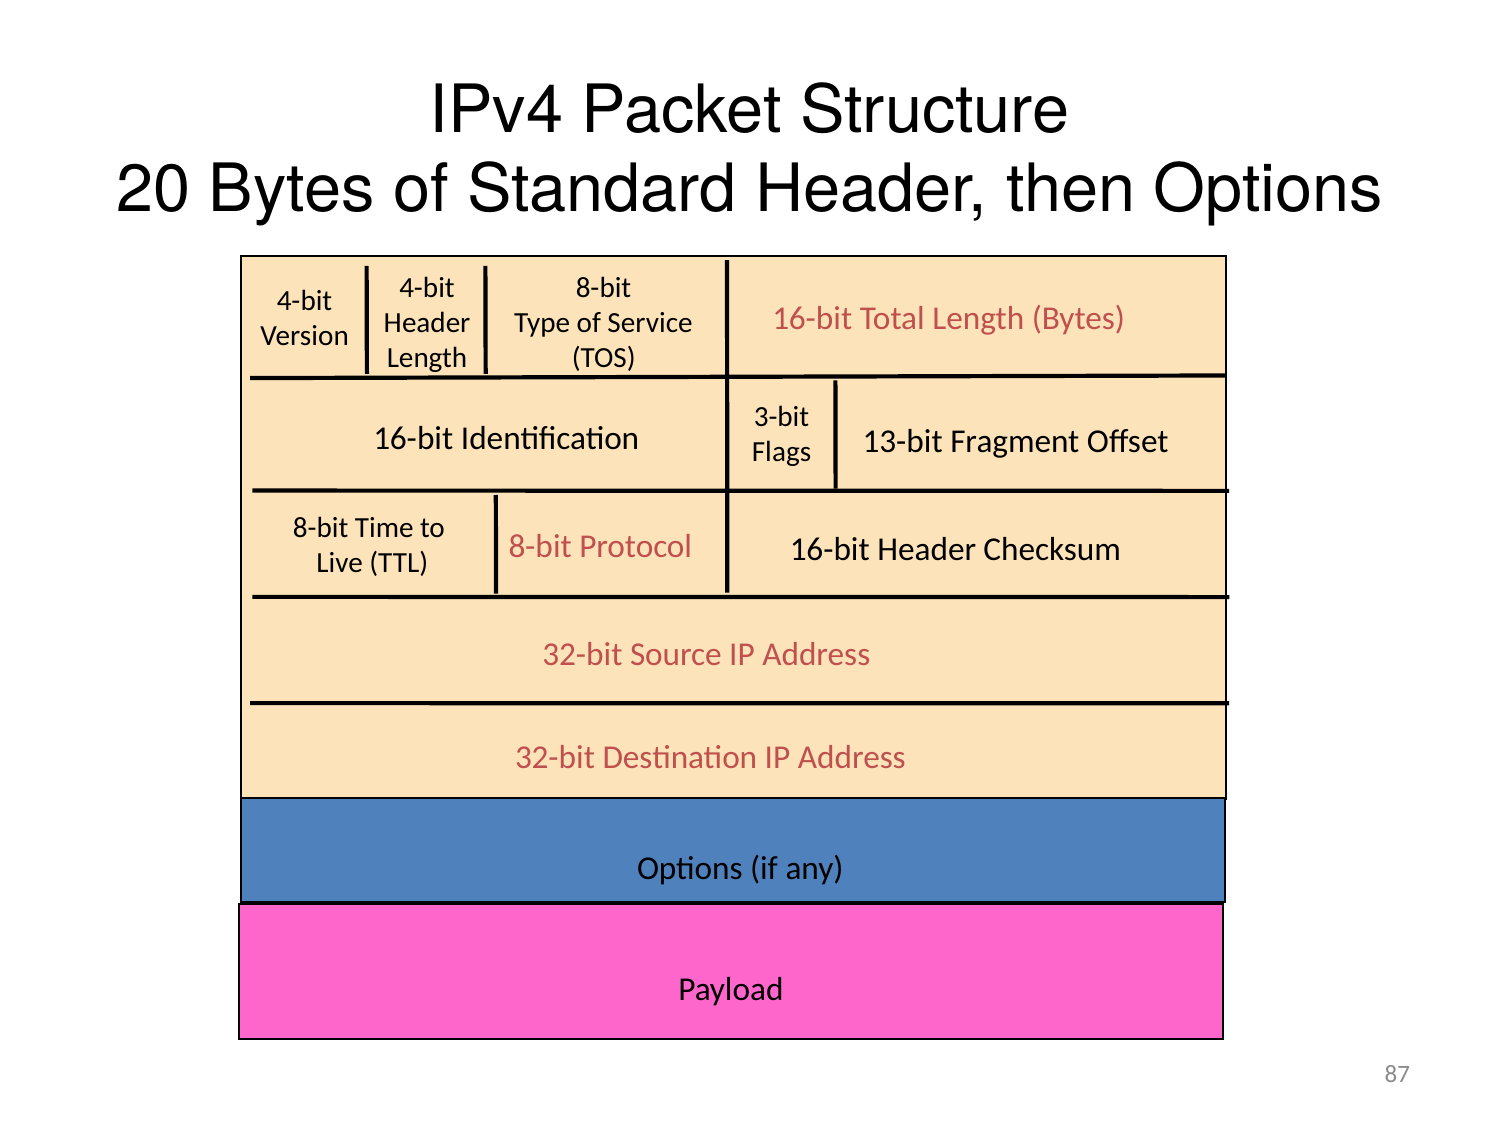

# IPv4 Packet Structure 20 Bytes of Standard Header, then Options

4-bit
Header
Length
8-bit
Type of Service
(TOS)

4-bit
Version
16-bit Total Length (Bytes)

3-bit
Flags
16-bit Identification
13-bit Fragment Offset

8-bit Time to
Live (TTL)
8-bit Protocol
16-bit Header Checksum

32-bit Source IP Address

32-bit Destination IP Address

Options (if any)

Payload

87